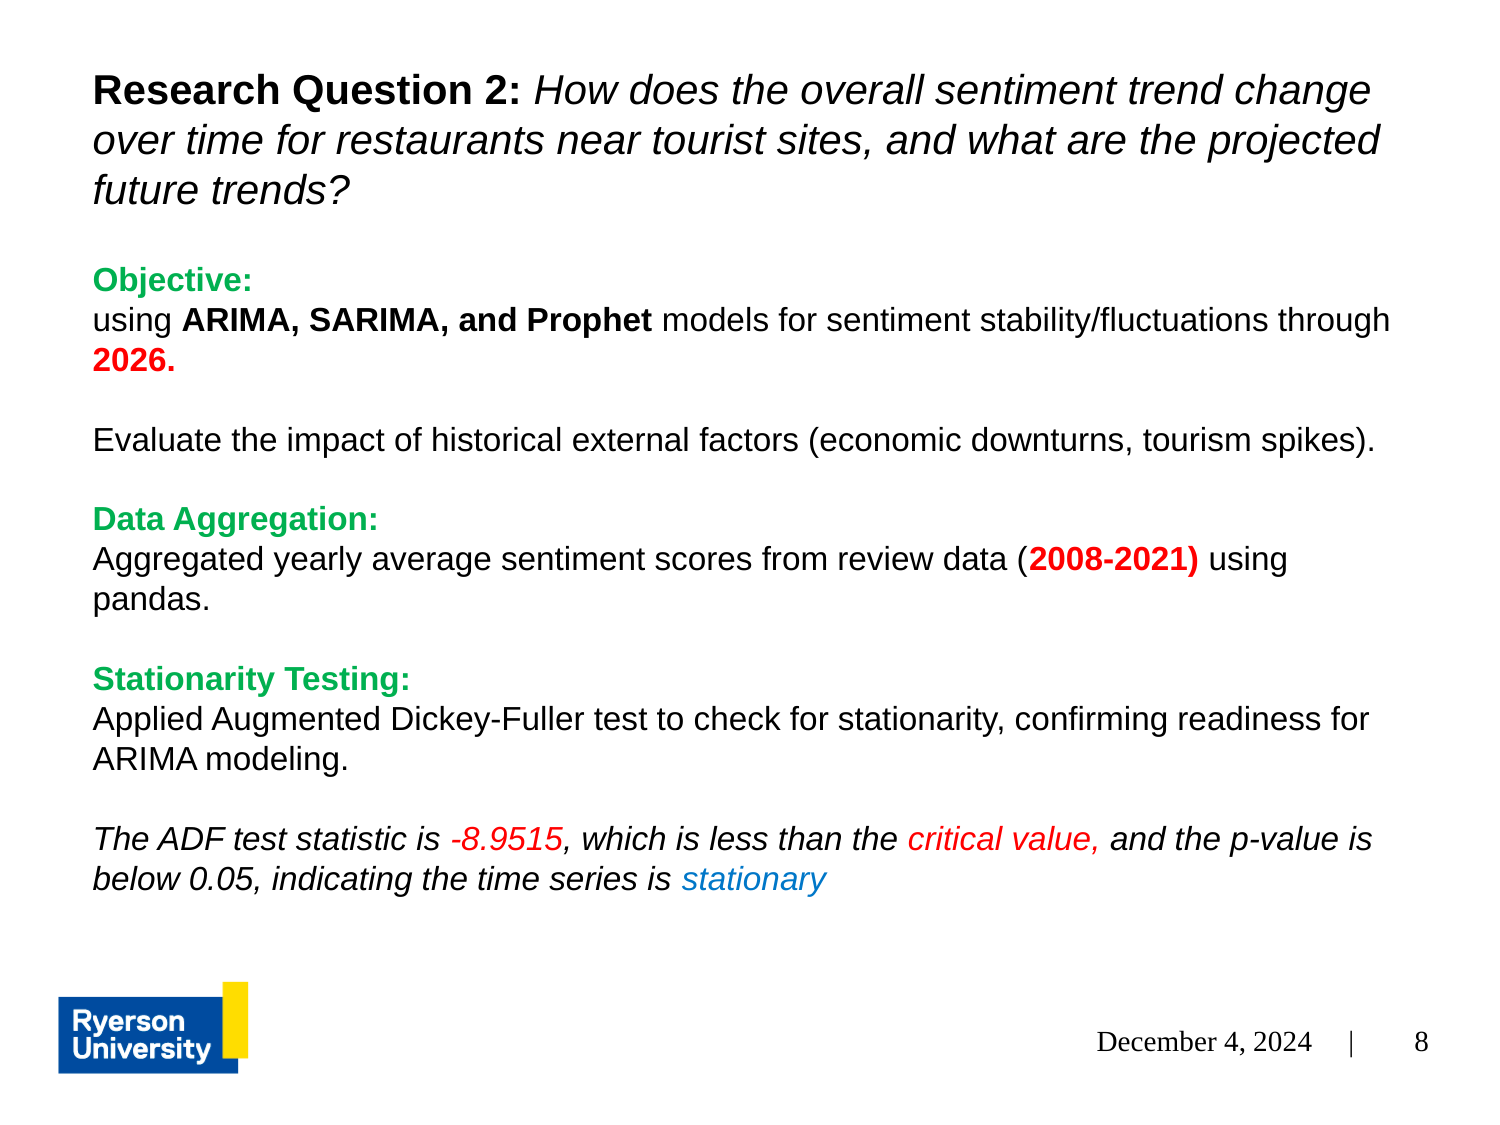

# Research Question 2: How does the overall sentiment trend change over time for restaurants near tourist sites, and what are the projected future trends? Objective: using ARIMA, SARIMA, and Prophet models for sentiment stability/fluctuations through 2026. Evaluate the impact of historical external factors (economic downturns, tourism spikes). Data Aggregation: Aggregated yearly average sentiment scores from review data (2008-2021) using pandas. Stationarity Testing: Applied Augmented Dickey-Fuller test to check for stationarity, confirming readiness for ARIMA modeling. The ADF test statistic is -8.9515, which is less than the critical value, and the p-value is below 0.05, indicating the time series is stationary
8
December 4, 2024     |